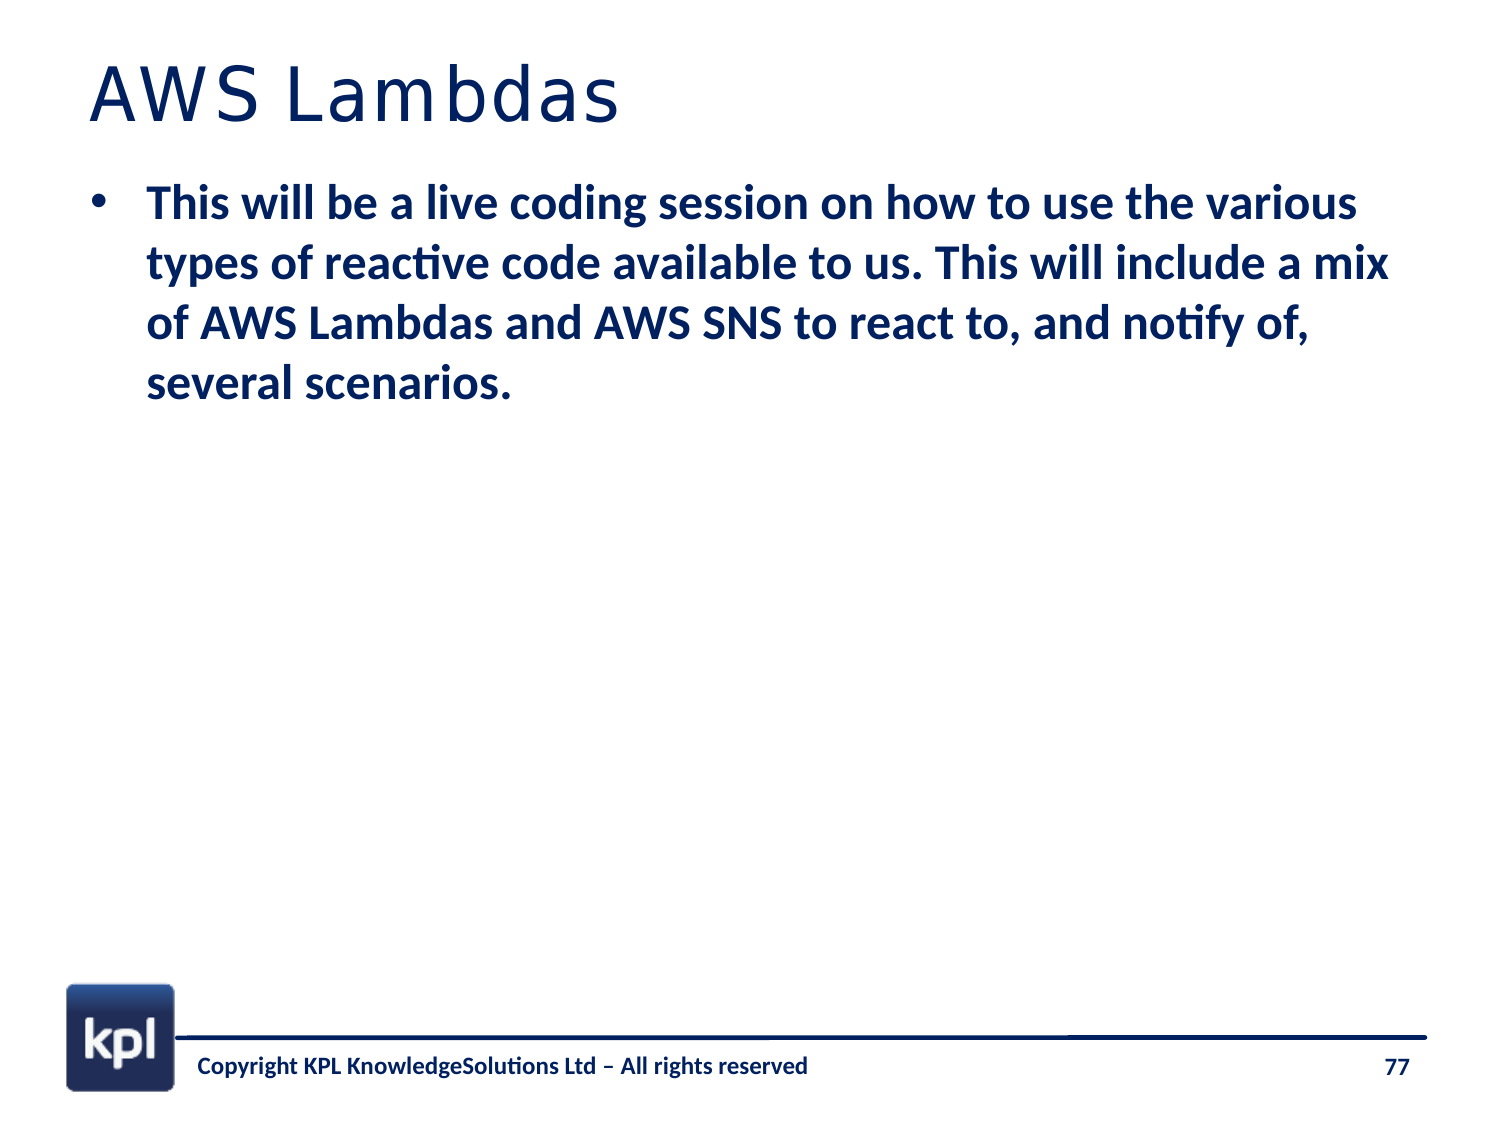

# AWS Lambdas
This will be a live coding session on how to use the various types of reactive code available to us. This will include a mix of AWS Lambdas and AWS SNS to react to, and notify of, several scenarios.
Copyright KPL KnowledgeSolutions Ltd – All rights reserved
77